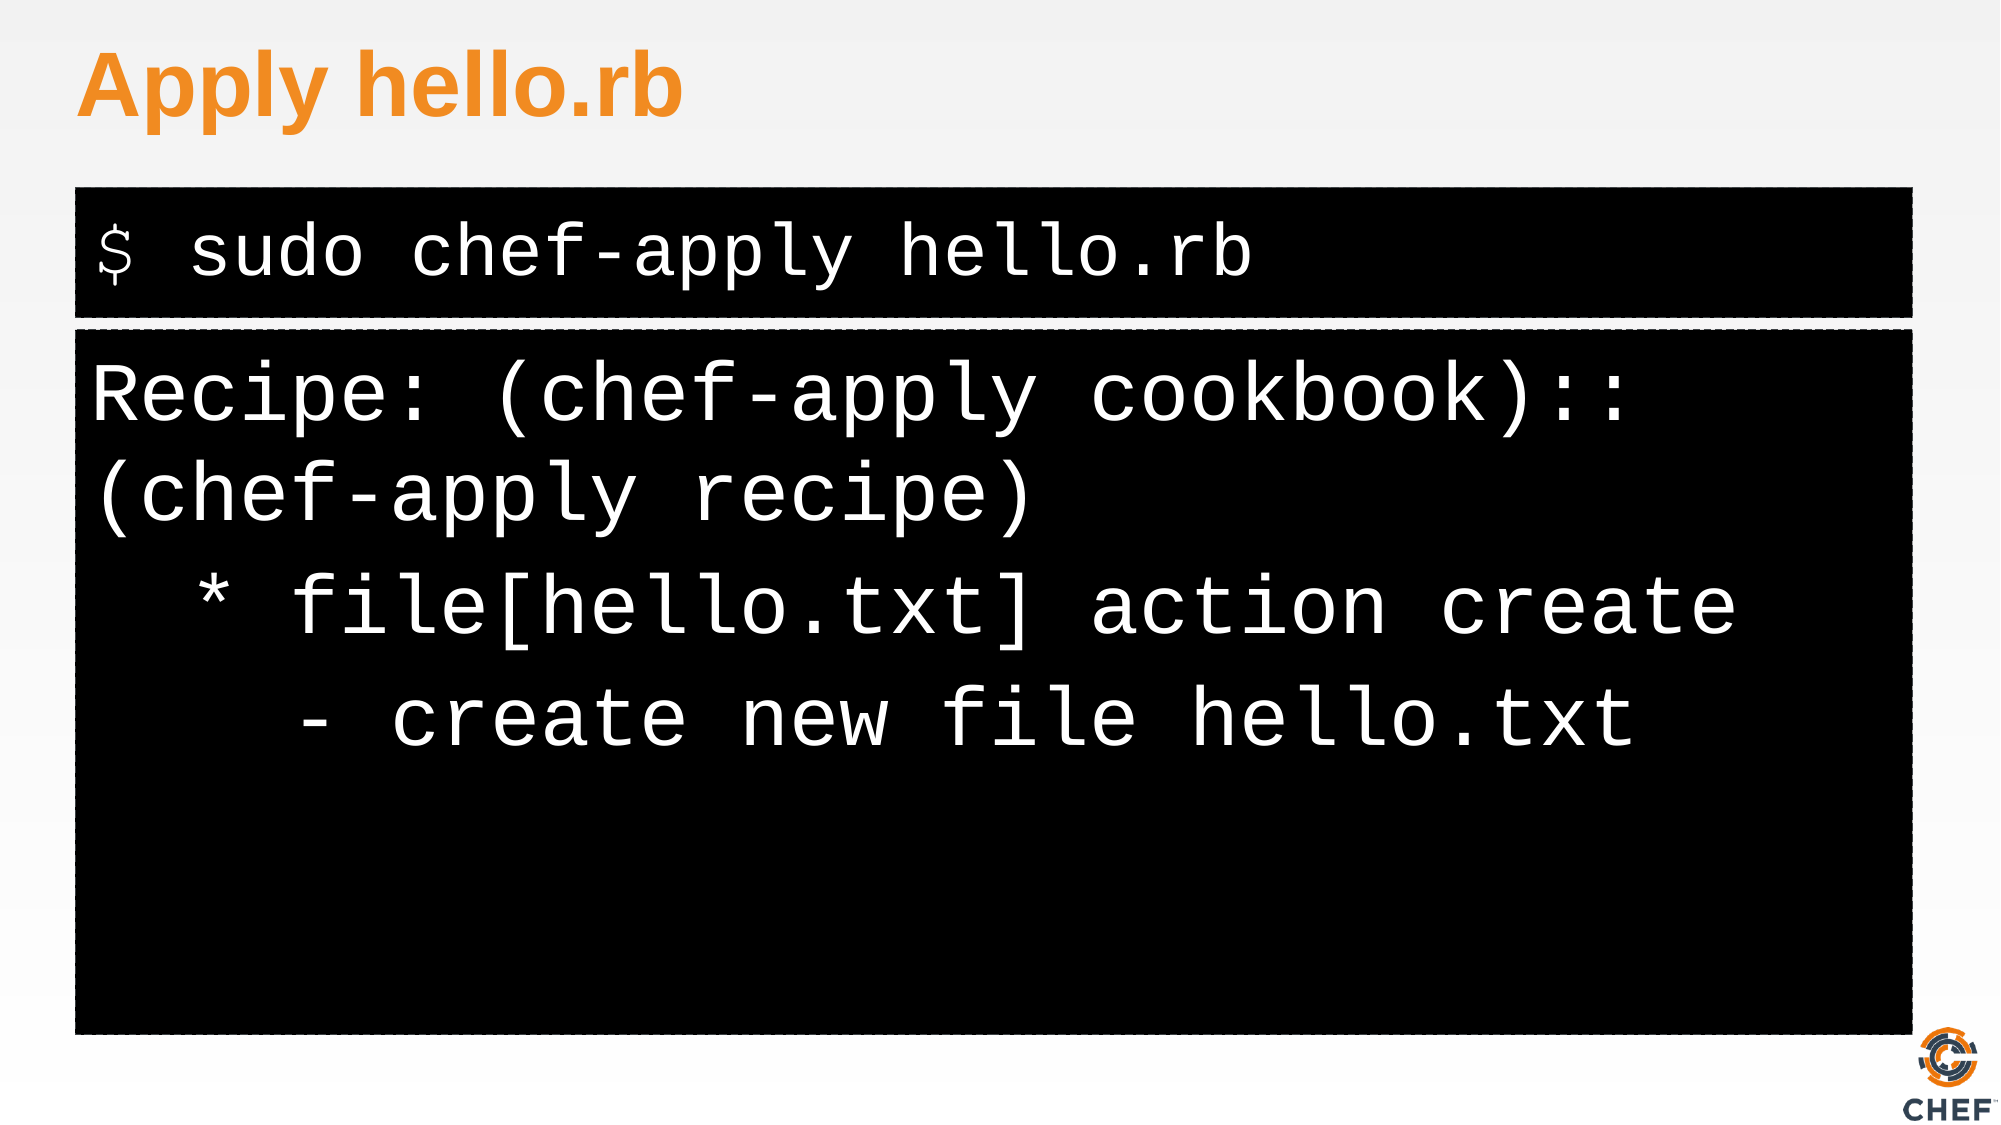

# Apply hello.rb
sudo chef-apply hello.rb
Recipe: (chef-apply cookbook)::(chef-apply recipe)
  * file[hello.txt] action create
    - create new file hello.txt